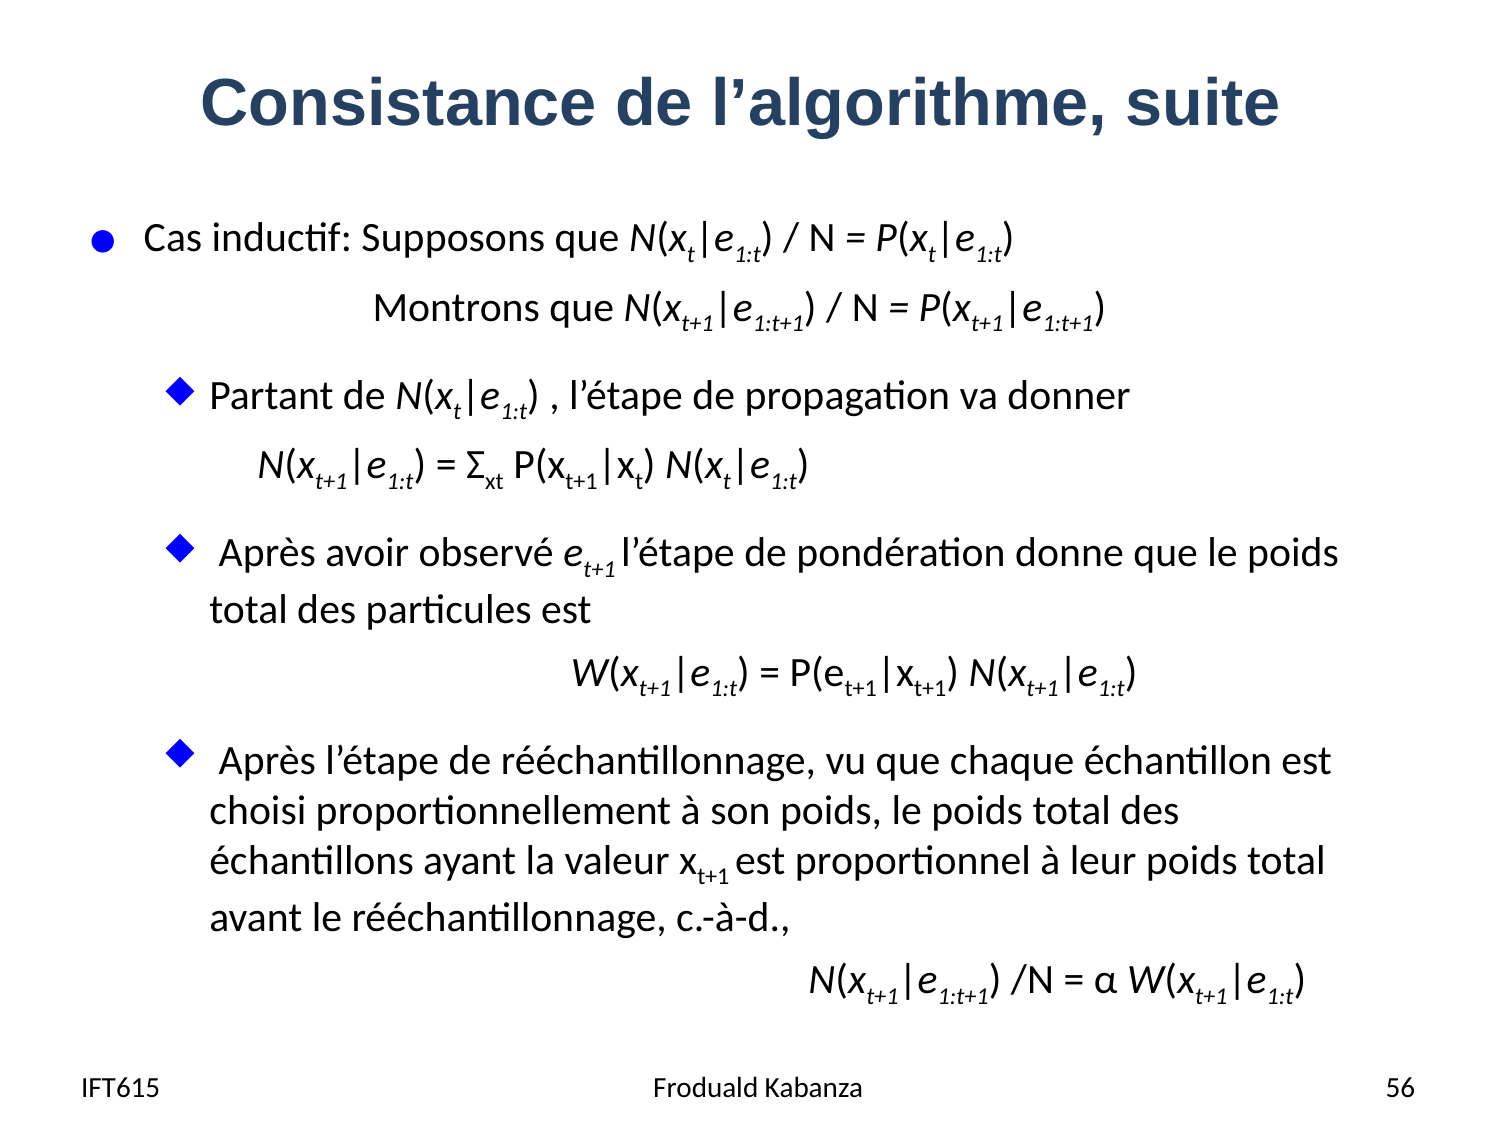

# Consistance de l’algorithme, suite
Cas inductif: Supposons que N(xt|e1:t) / N = P(xt|e1:t)
                              Montrons que N(xt+1|e1:t+1) / N = P(xt+1|e1:t+1)
Partant de N(xt|e1:t) , l’étape de propagation va donner
          N(xt+1|e1:t) = Σxt P(xt+1|xt) N(xt|e1:t)
 Après avoir observé et+1 l’étape de pondération donne que le poids total des particules est
                                           W(xt+1|e1:t) = P(et+1|xt+1) N(xt+1|e1:t)
 Après l’étape de rééchantillonnage, vu que chaque échantillon est choisi proportionnellement à son poids, le poids total des échantillons ayant la valeur xt+1 est proportionnel à leur poids total avant le rééchantillonnage, c.-à-d.,
                                                                    N(xt+1|e1:t+1) /N = α W(xt+1|e1:t)

IFT615
Froduald Kabanza
56